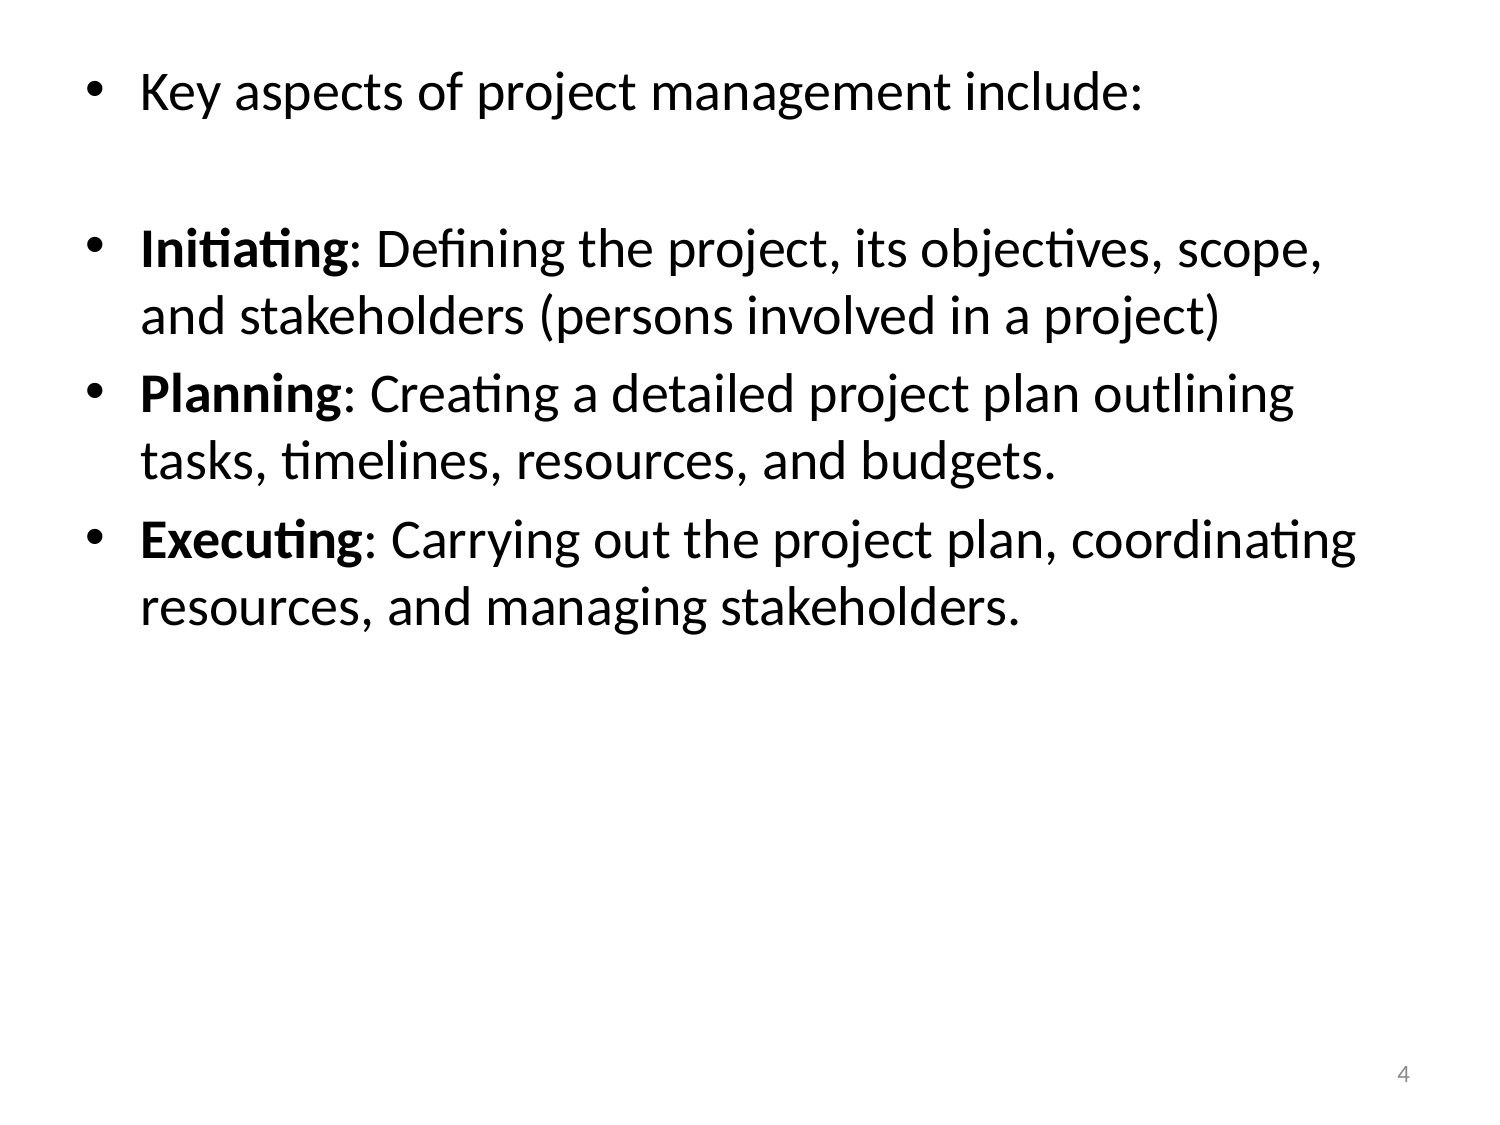

Key aspects of project management include:

Initiating: Defining the project, its objectives, scope, and stakeholders (persons involved in a project)
Planning: Creating a detailed project plan outlining tasks, timelines, resources, and budgets.
Executing: Carrying out the project plan, coordinating resources, and managing stakeholders.
4